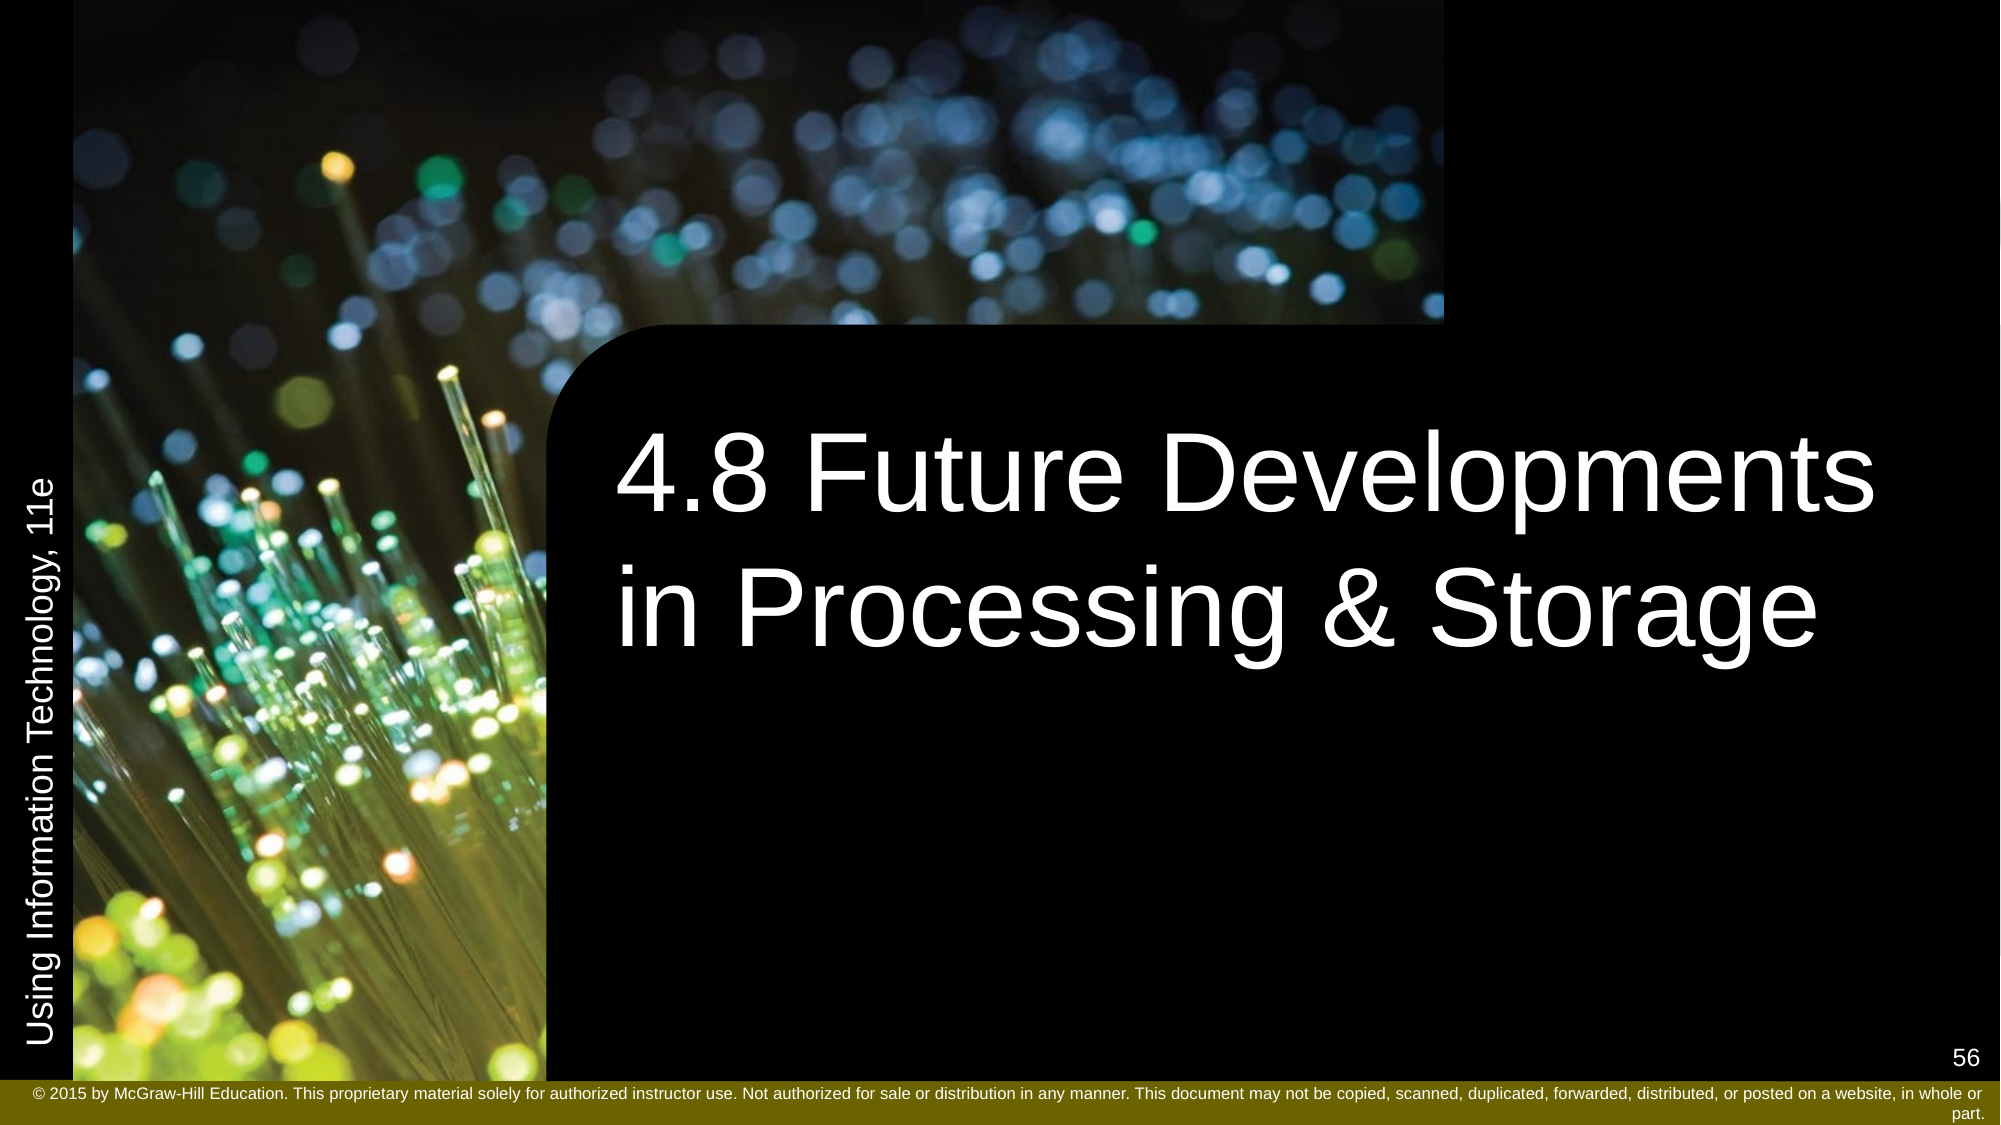

# 4.8 Future Developments in Processing & Storage
56